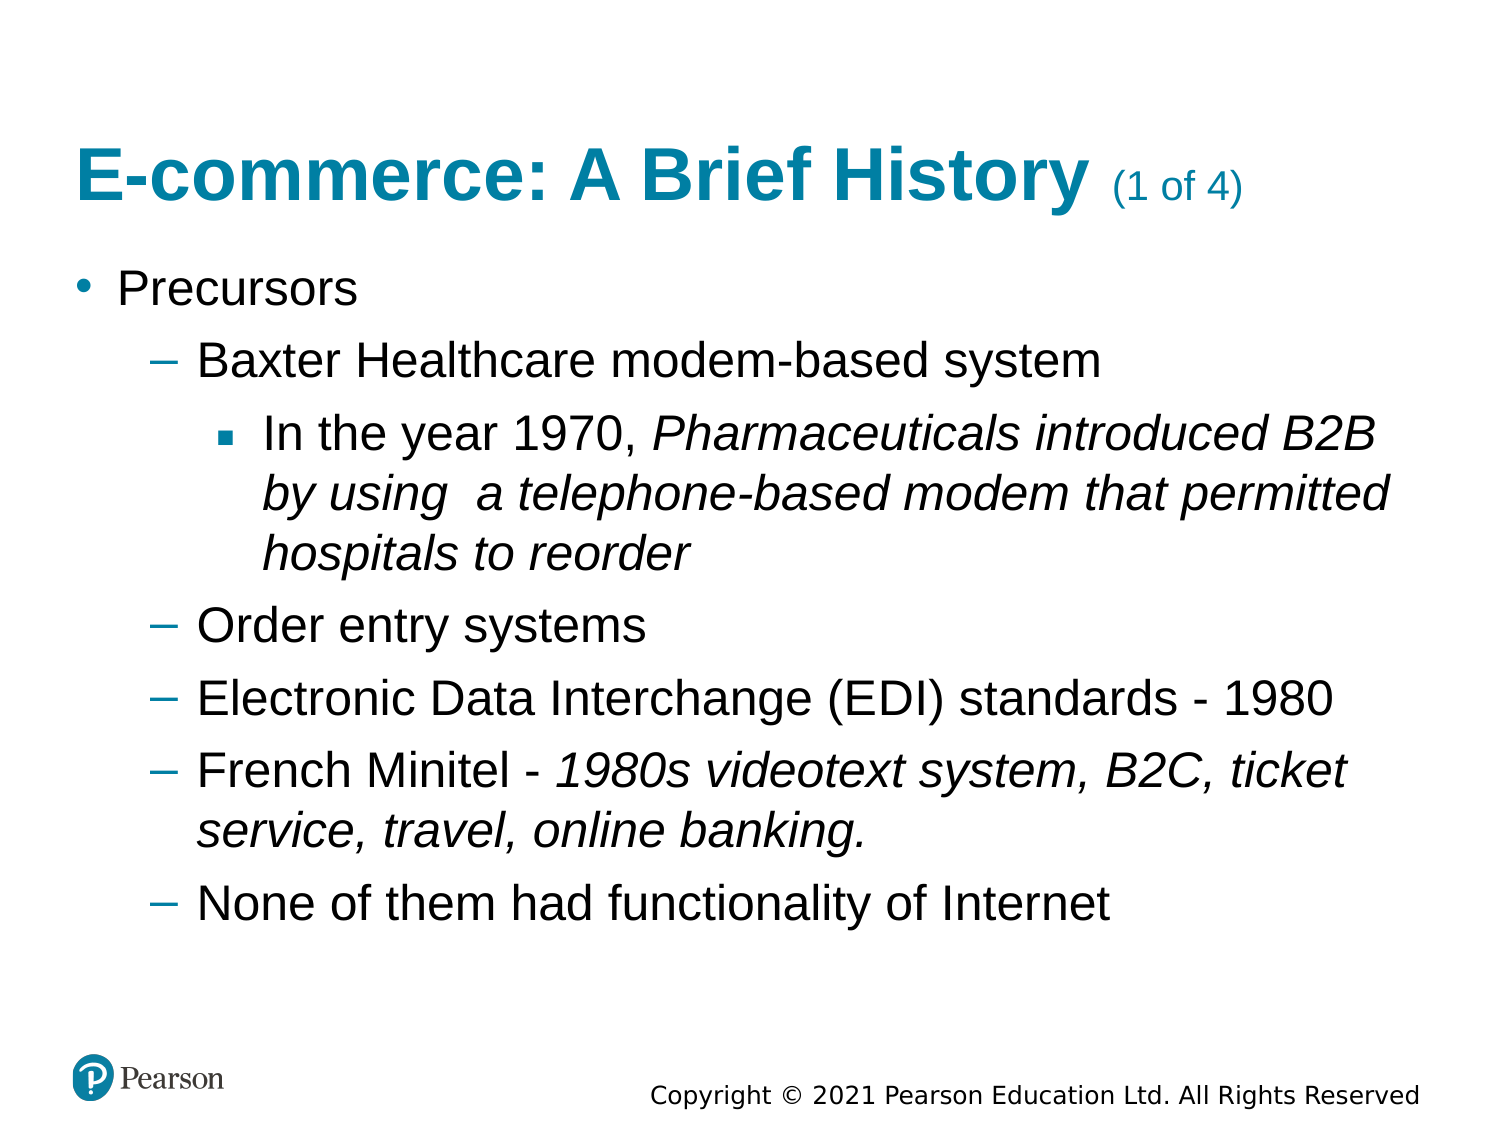

# E-commerce: A Brief History (1 of 4)
Precursors
Baxter Healthcare modem-based system
In the year 1970, Pharmaceuticals introduced B2B by using  a telephone-based modem that permitted hospitals to reorder
Order entry systems
Electronic Data Interchange (E D I) standards - 1980
French Minitel - 1980s videotext system, B2C, ticket service, travel, online banking.
None of them had functionality of Internet